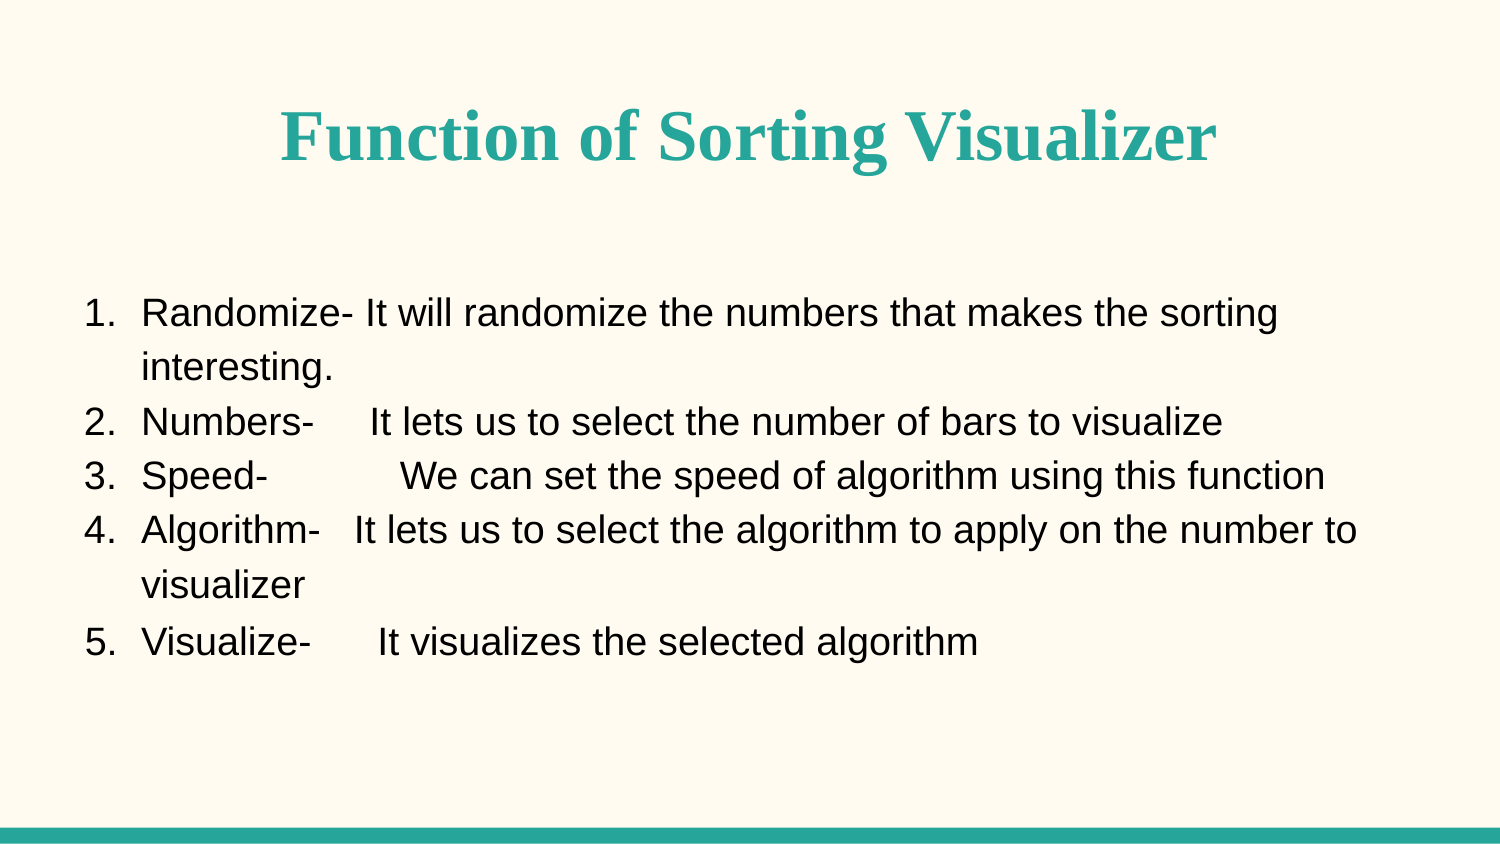

# Function of Sorting Visualizer

Randomize- It will randomize the numbers that makes the sorting interesting.
Numbers-     It lets us to select the number of bars to visualize
Speed-            We can set the speed of algorithm using this function
Algorithm-   It lets us to select the algorithm to apply on the number to visualizer
Visualize-      It visualizes the selected algorithm